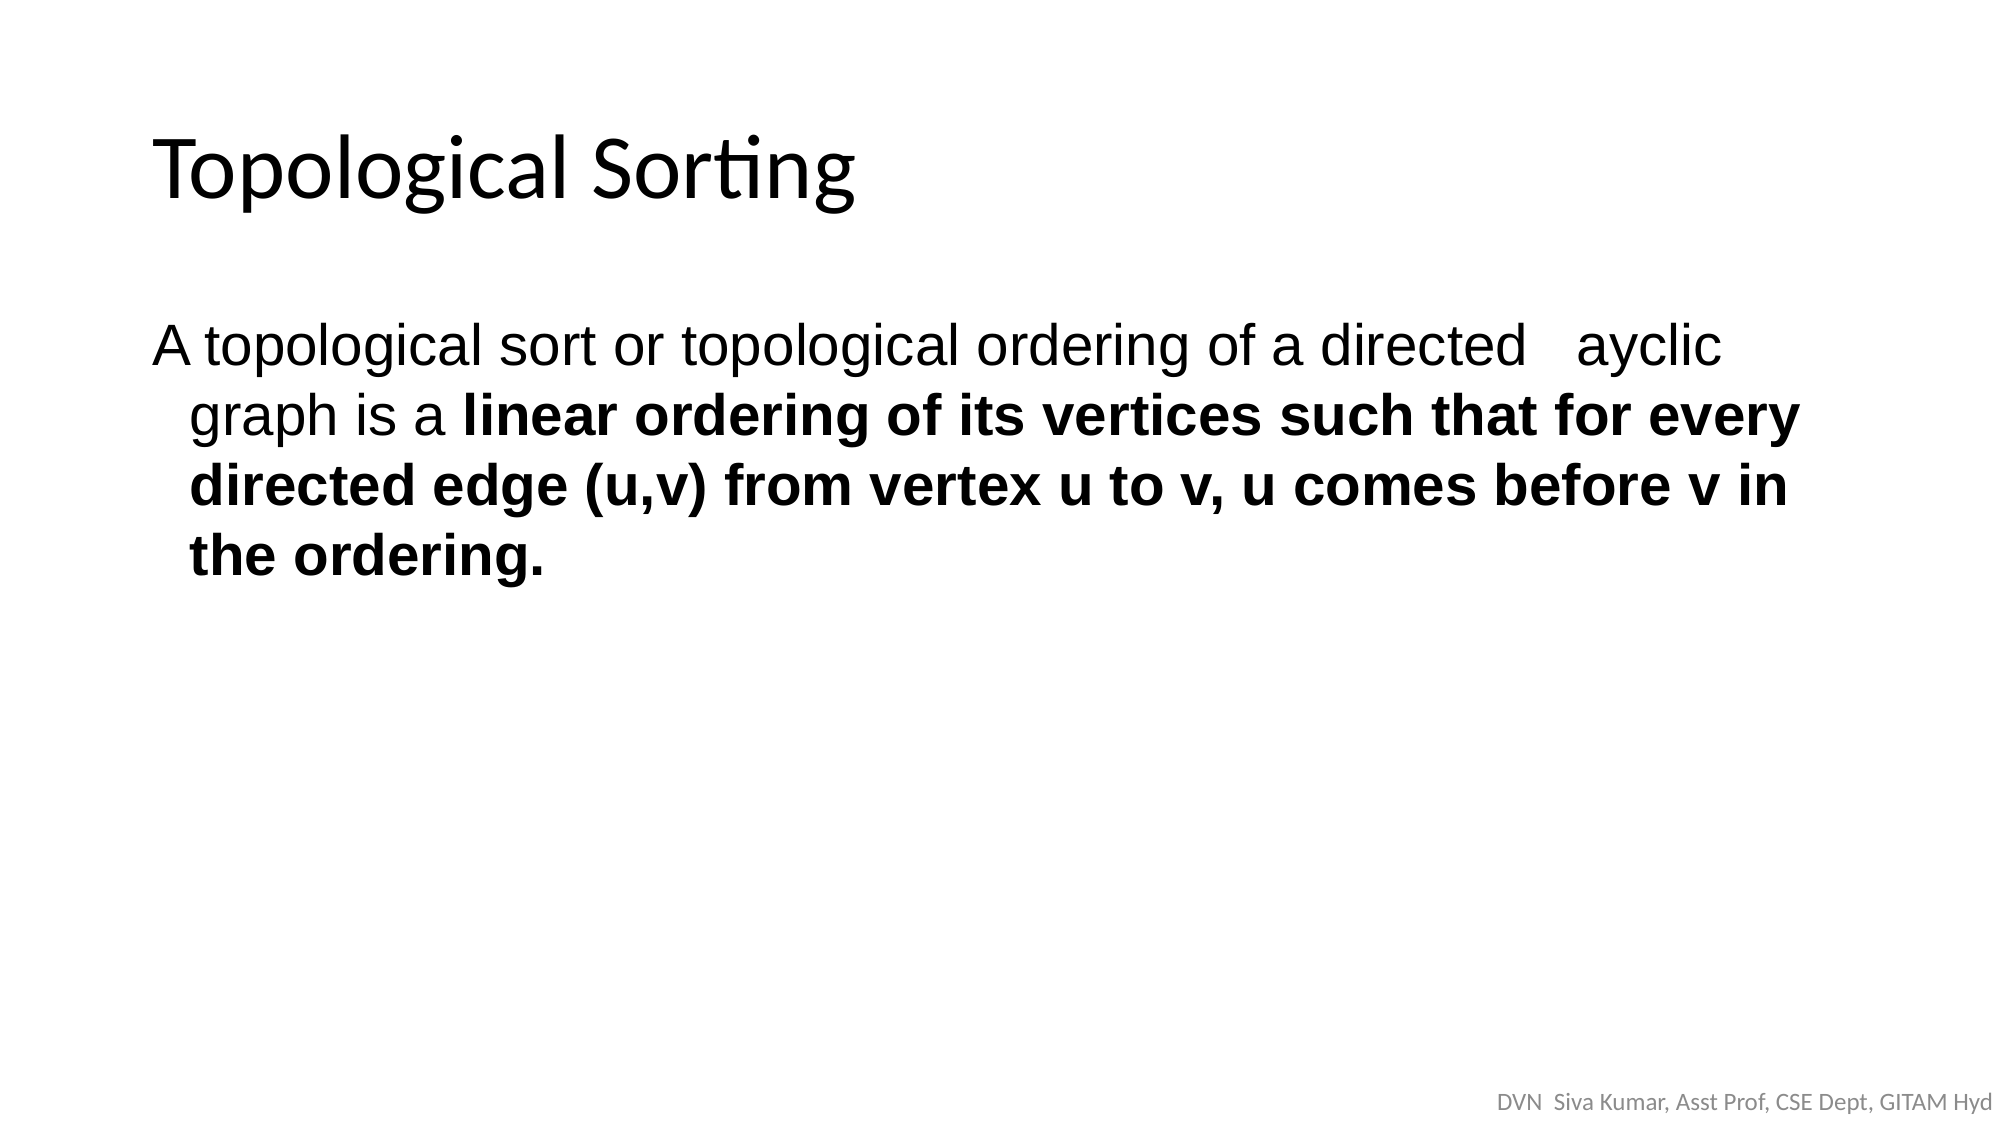

# Topological Sorting
A topological sort or topological ordering of a directed   ayclic graph is a linear ordering of its vertices such that for every directed edge (u,v) from vertex u to v, u comes before v in the ordering.

DVN  Siva Kumar, Asst Prof, CSE Dept, GITAM Hyd